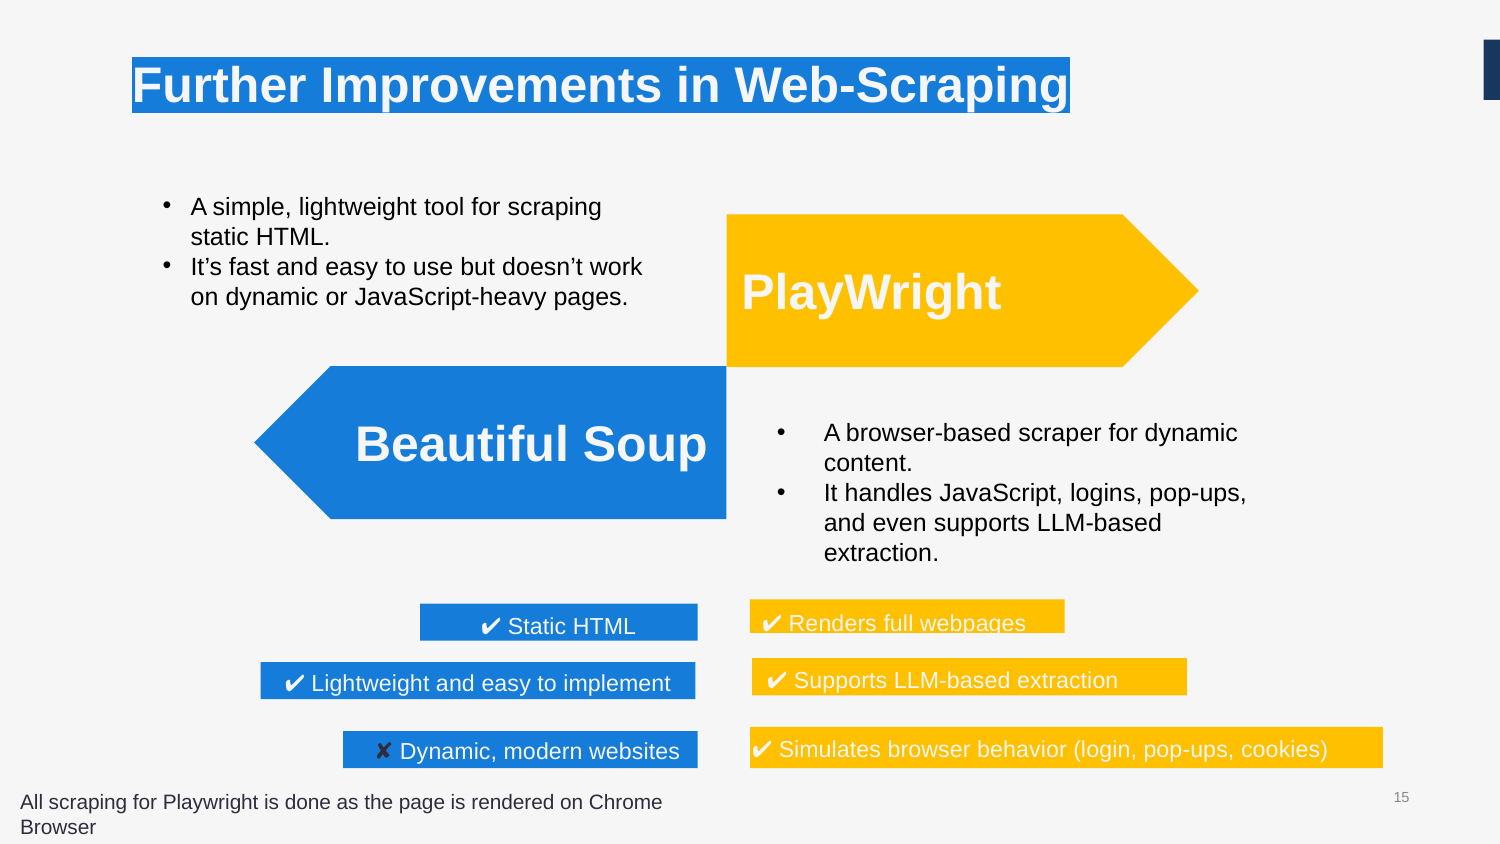

Further Improvements in Web-Scraping

A simple, lightweight tool for scraping static HTML.
It’s fast and easy to use but doesn’t work on dynamic or JavaScript-heavy pages.

PlayWright

Beautiful Soup
A browser-based scraper for dynamic content.
It handles JavaScript, logins, pop-ups, and even supports LLM-based extraction.

✔ Renders full webpages

✔ Static HTML
✔ Supports LLM-based extraction

✔ Lightweight and easy to implement

✔ Simulates browser behavior (login, pop-ups, cookies)
✘ Dynamic, modern websites

15
All scraping for Playwright is done as the page is rendered on Chrome Browser